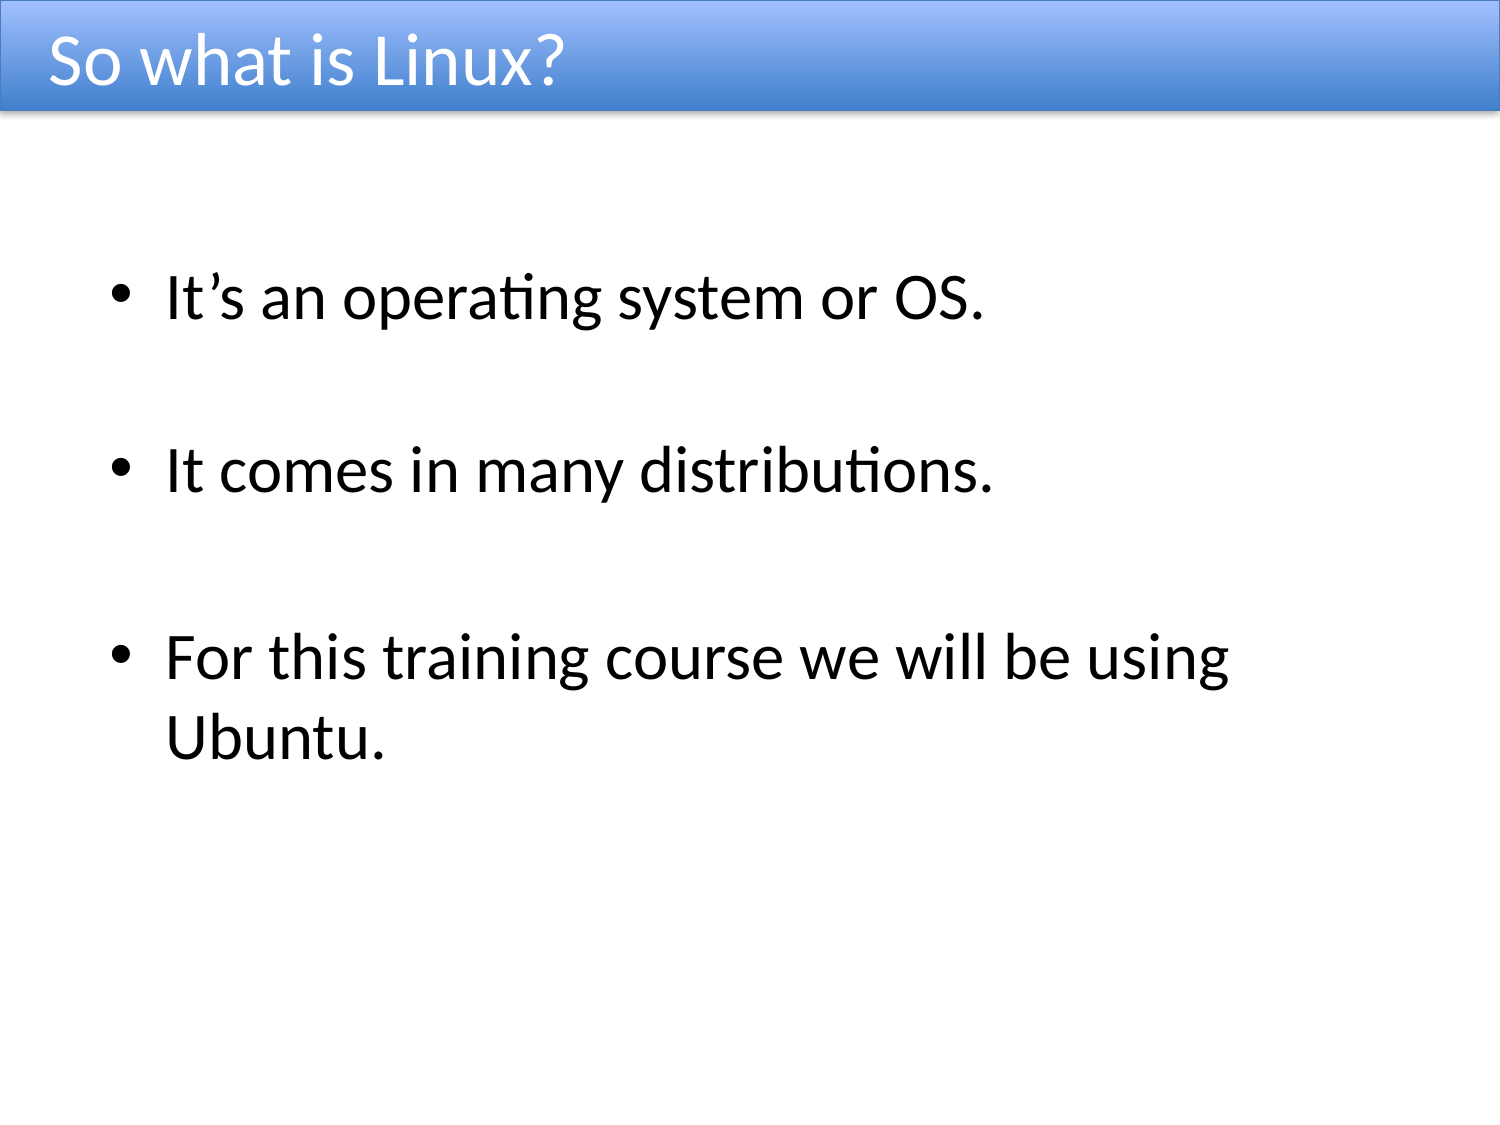

So what is Linux?

It’s an operating system or OS.
It comes in many distributions.

For this training course we will be using Ubuntu.